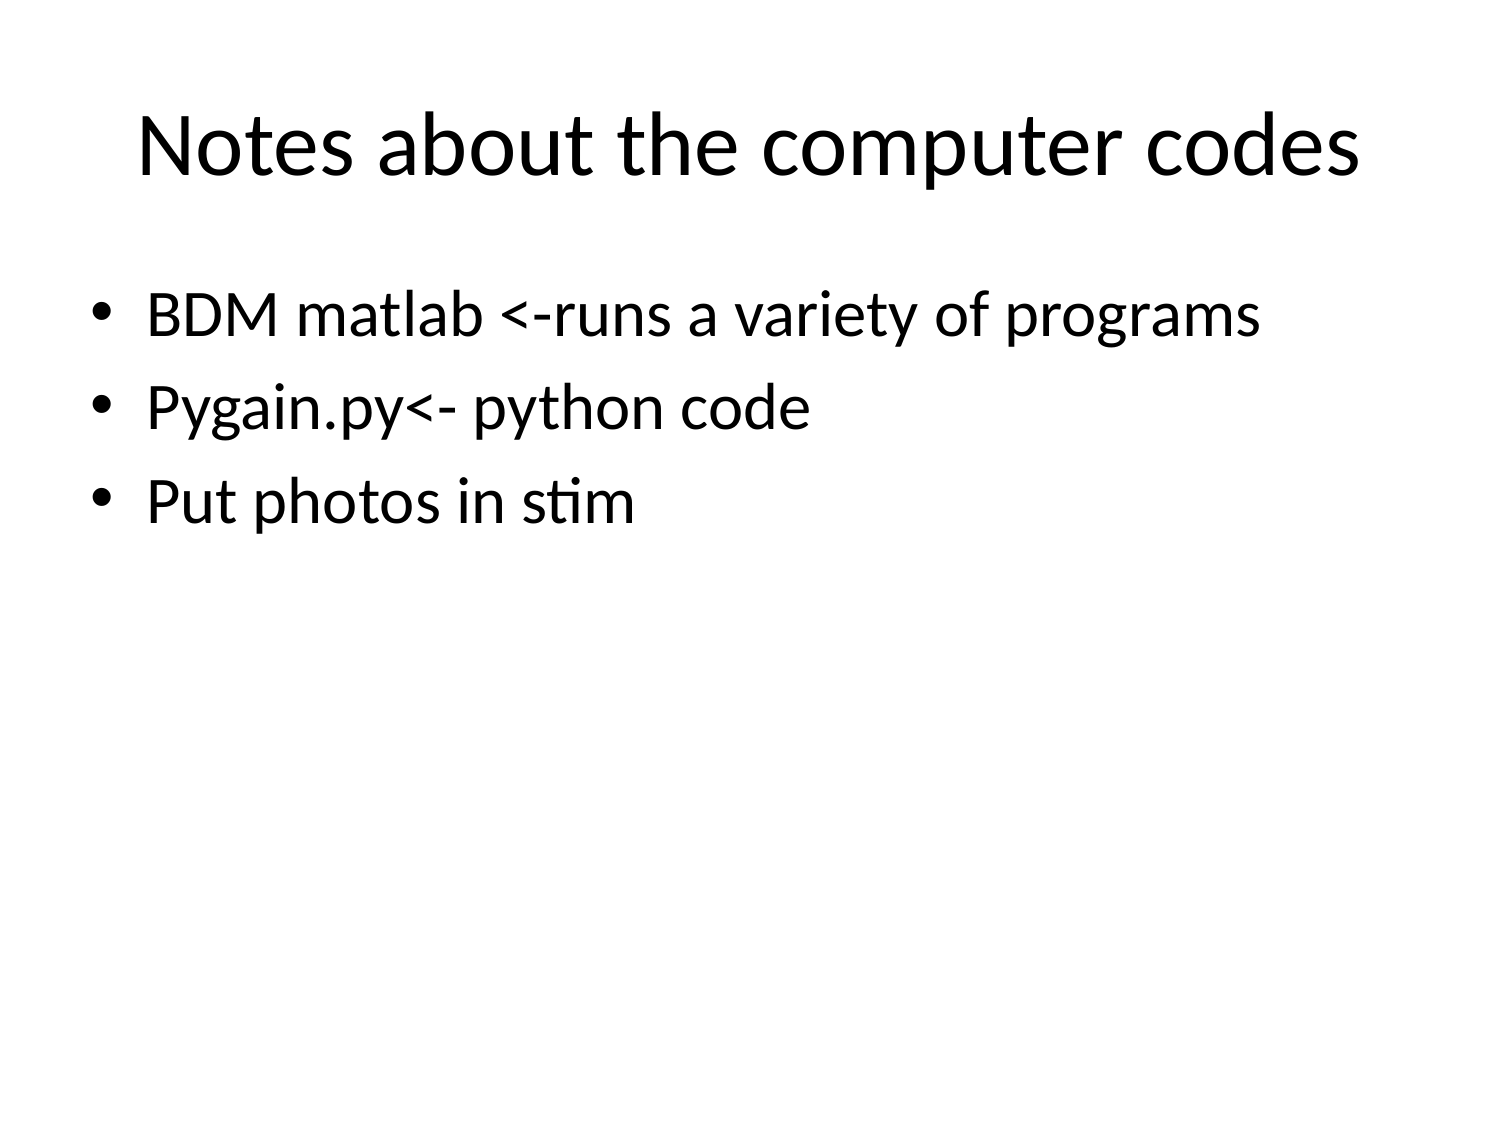

# Notes about the computer codes
BDM matlab <-runs a variety of programs
Pygain.py<- python code
Put photos in stim